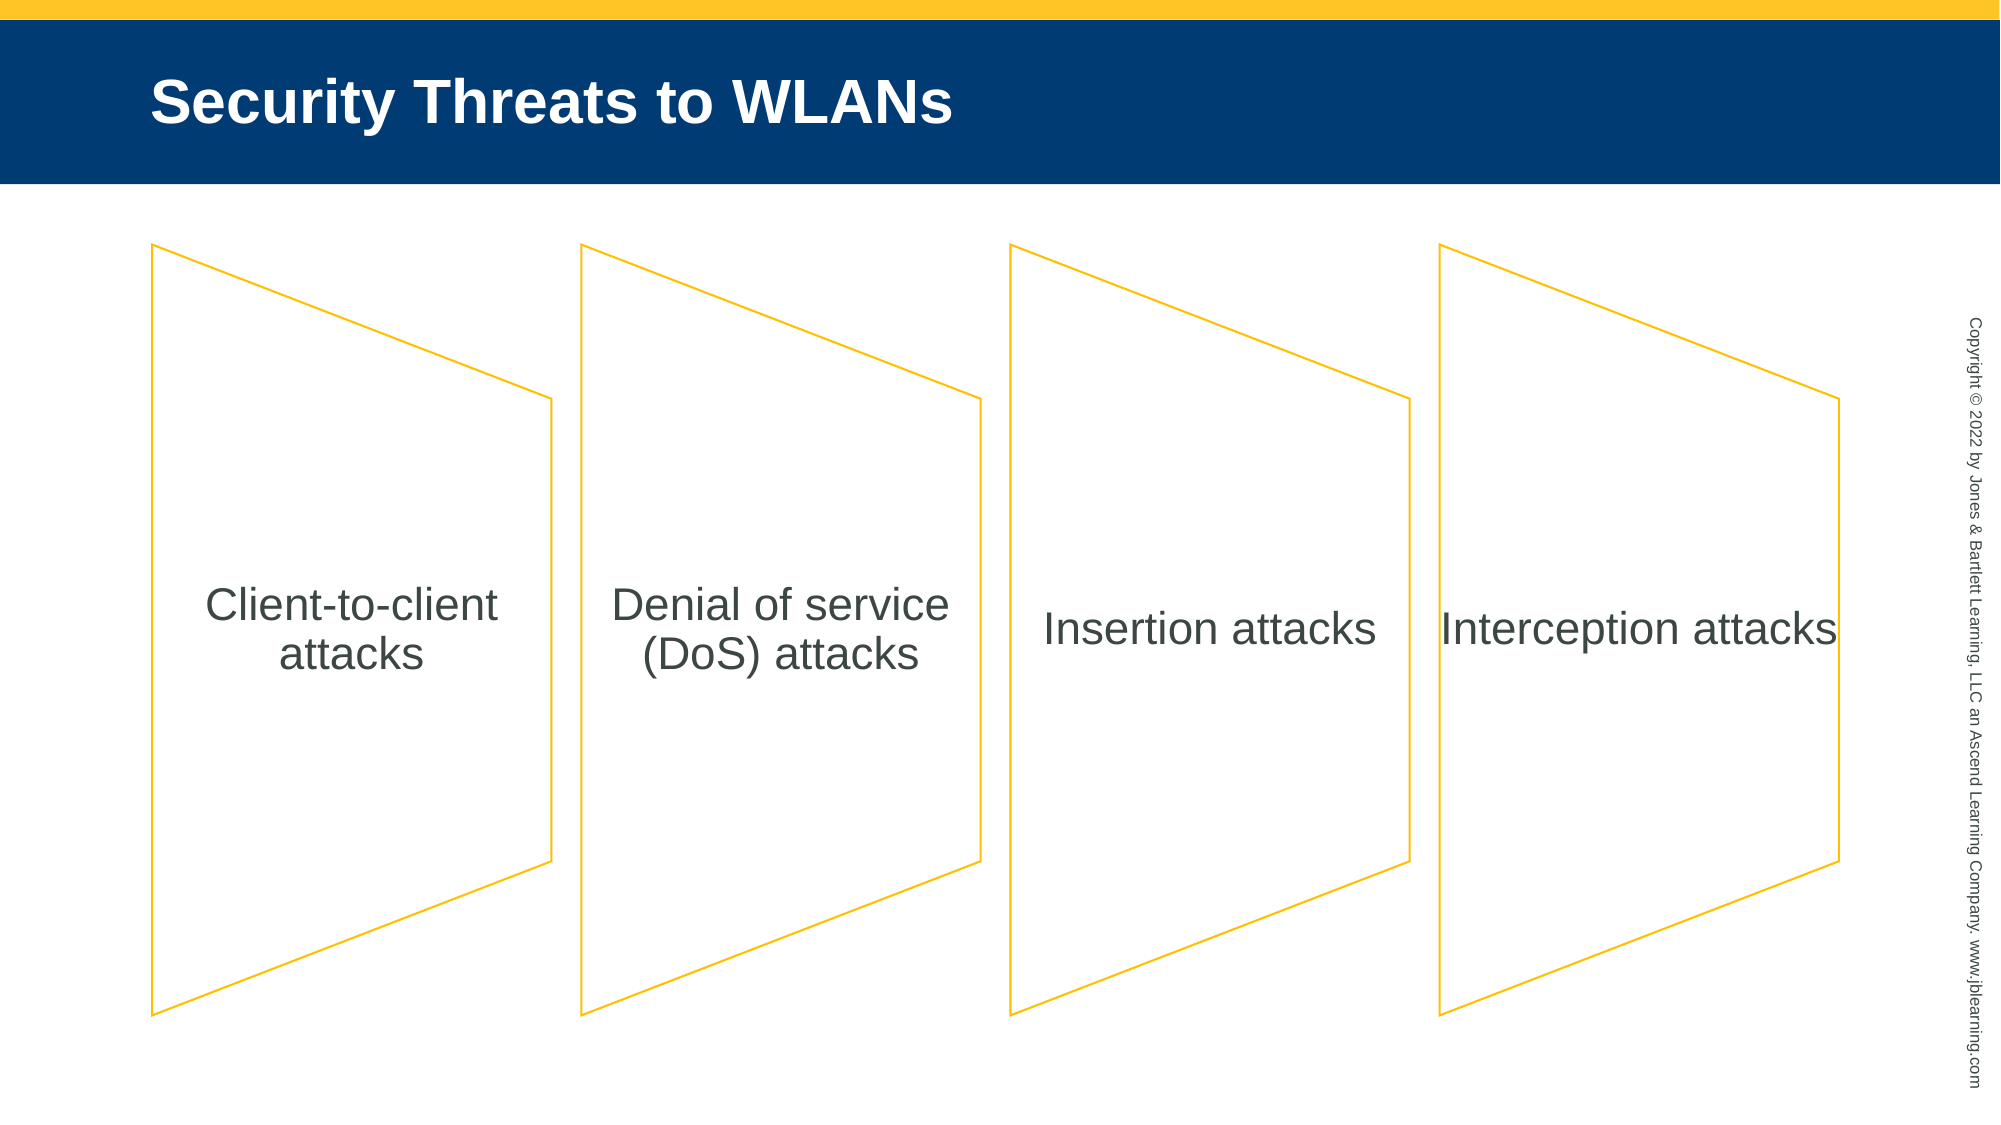

# Security Threats to WLANs
Client-to-client attacks
Denial of service (DoS) attacks
Insertion attacks
Interception attacks